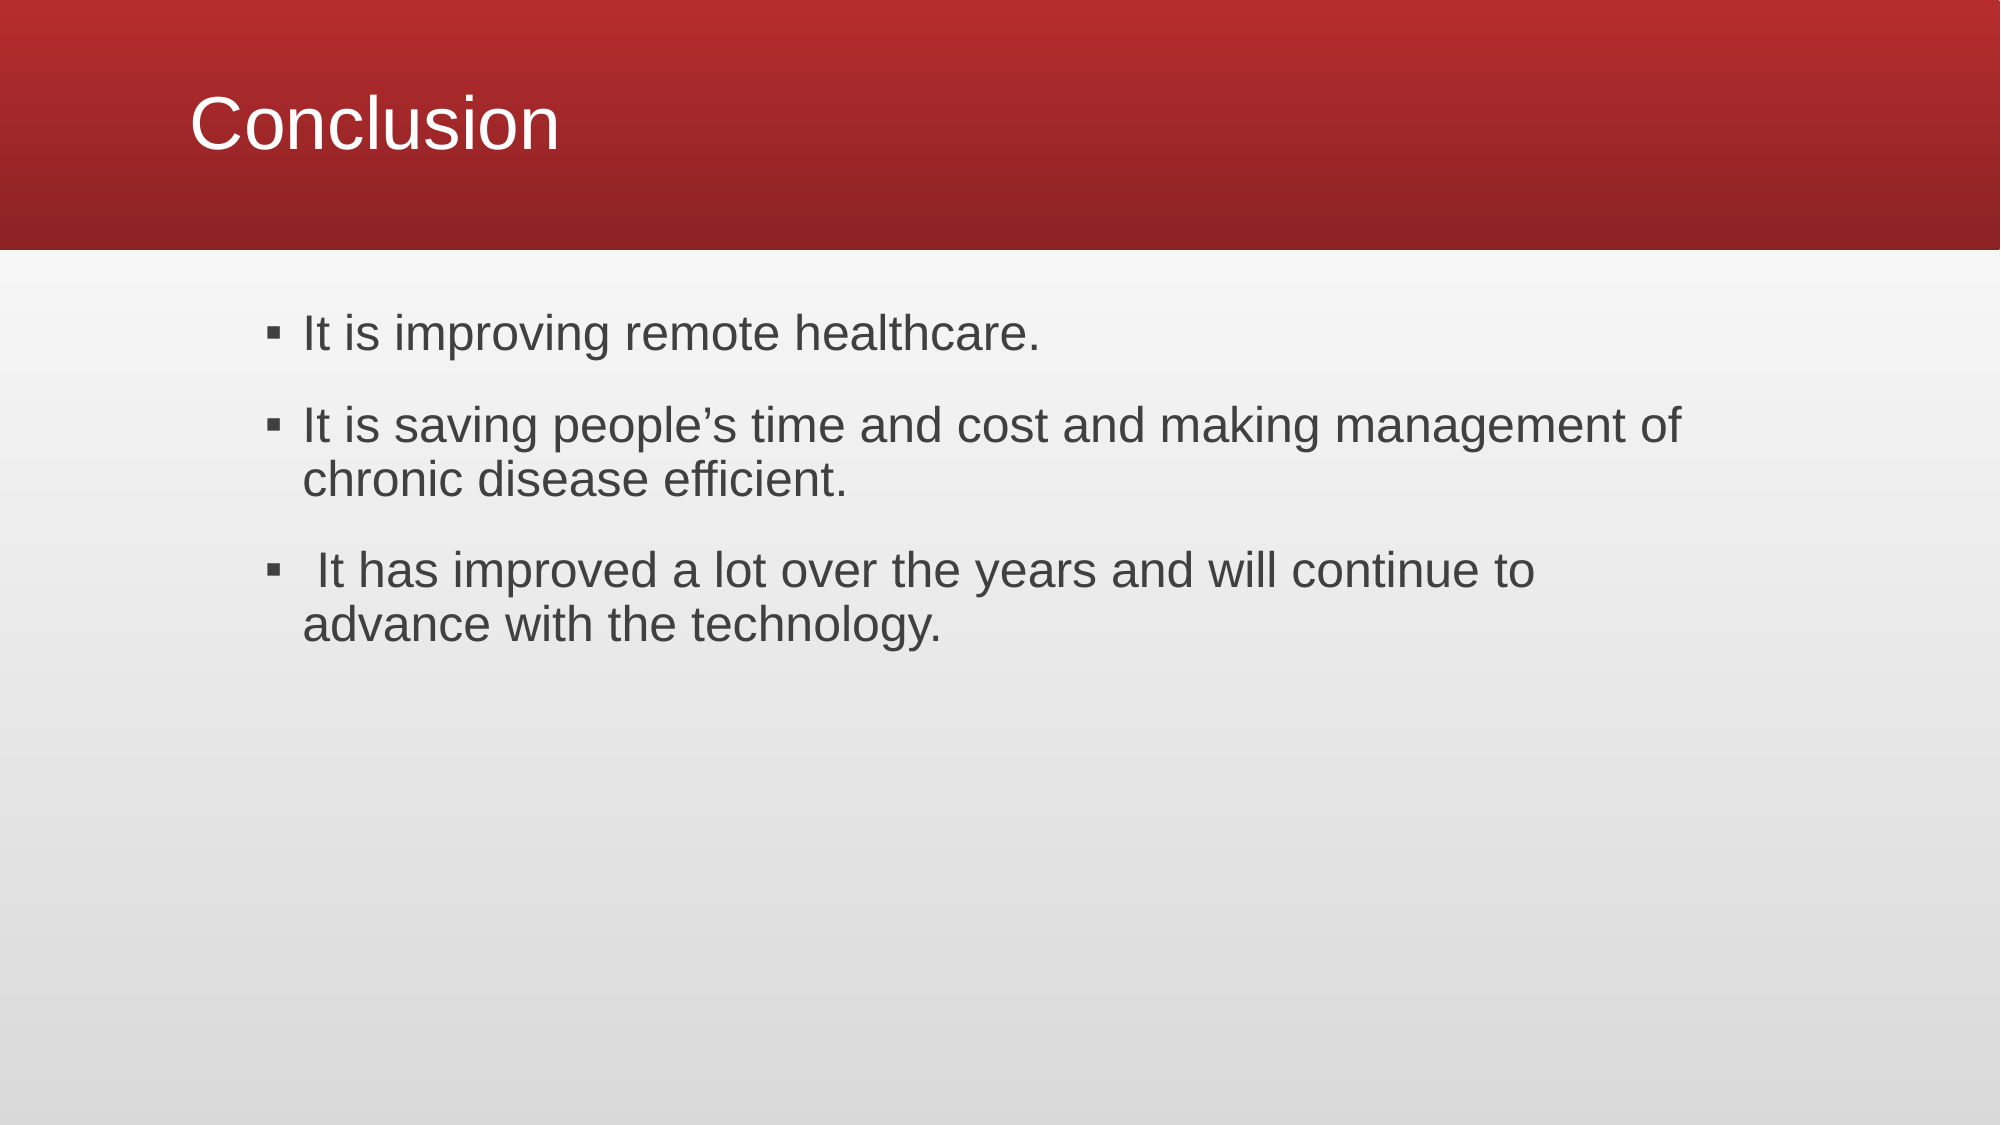

# Conclusion
It is improving remote healthcare.
It is saving people’s time and cost and making management of chronic disease efficient.
 It has improved a lot over the years and will continue to advance with the technology.